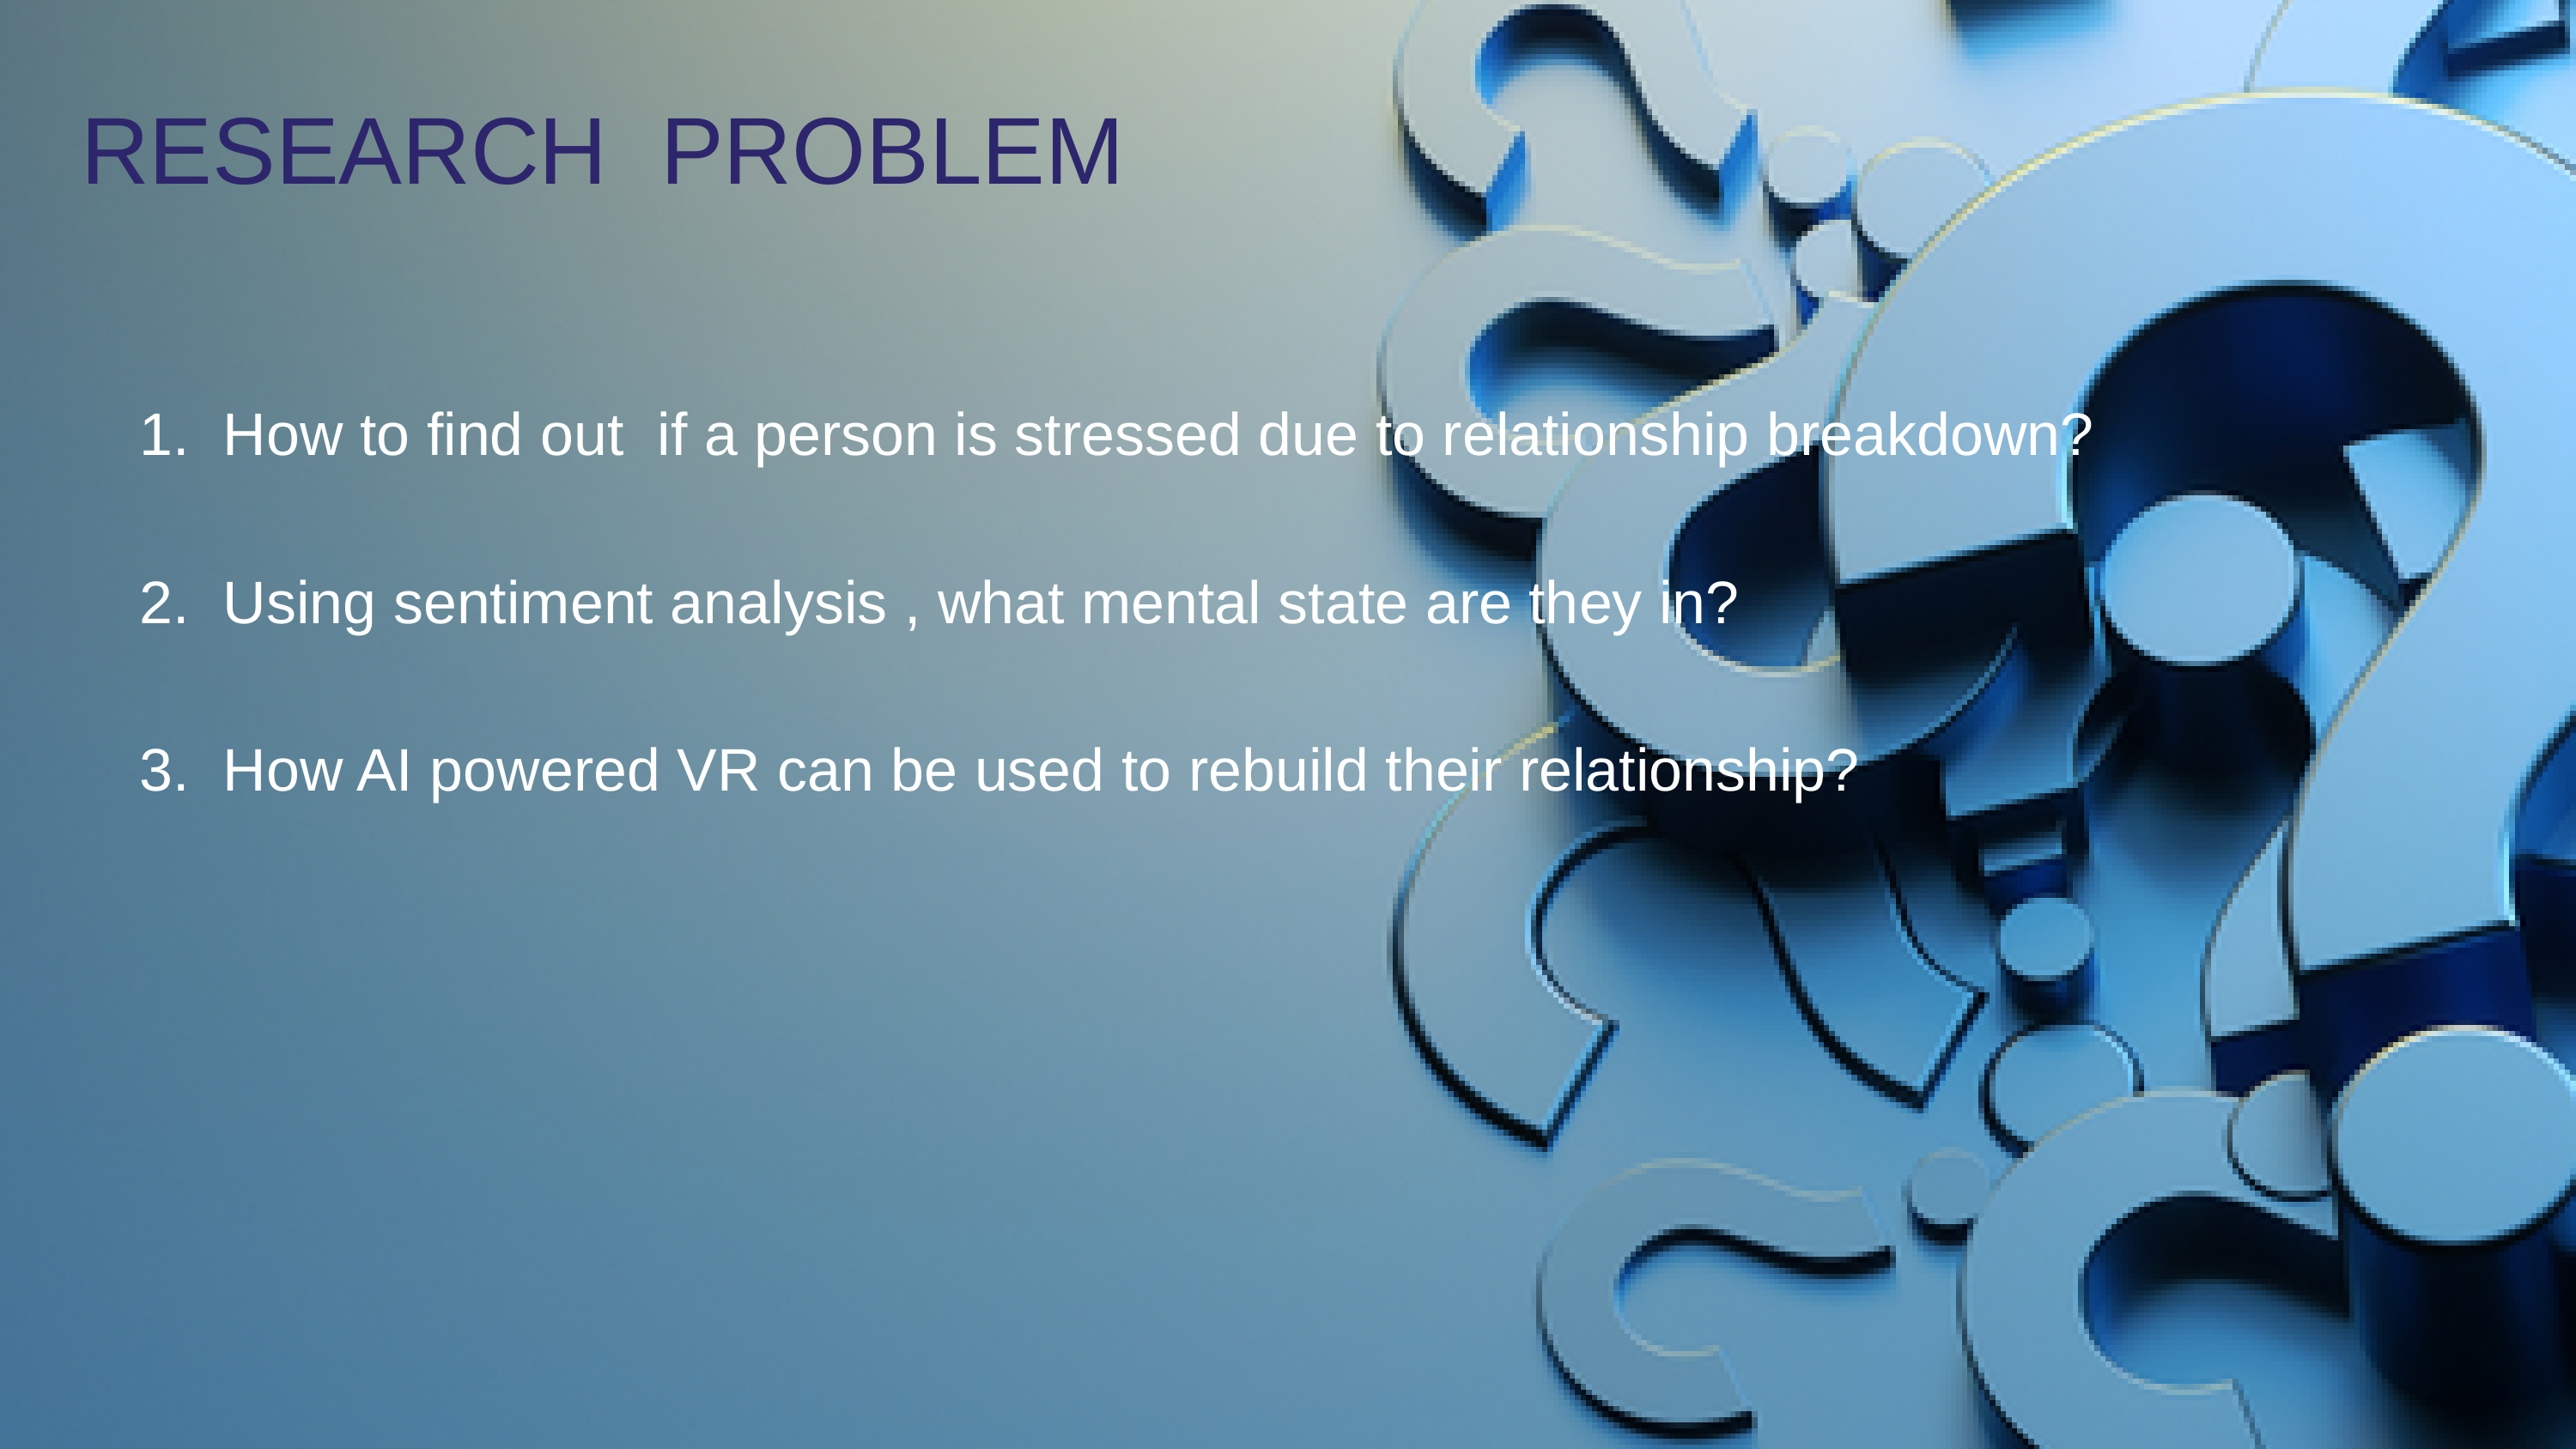

RESEARCH  PROBLEM
    1.  How to find out  if a person is stressed due to relationship breakdown?

    2.  Using sentiment analysis , what mental state are they in?

    3.  How AI powered VR can be used to rebuild their relationship?